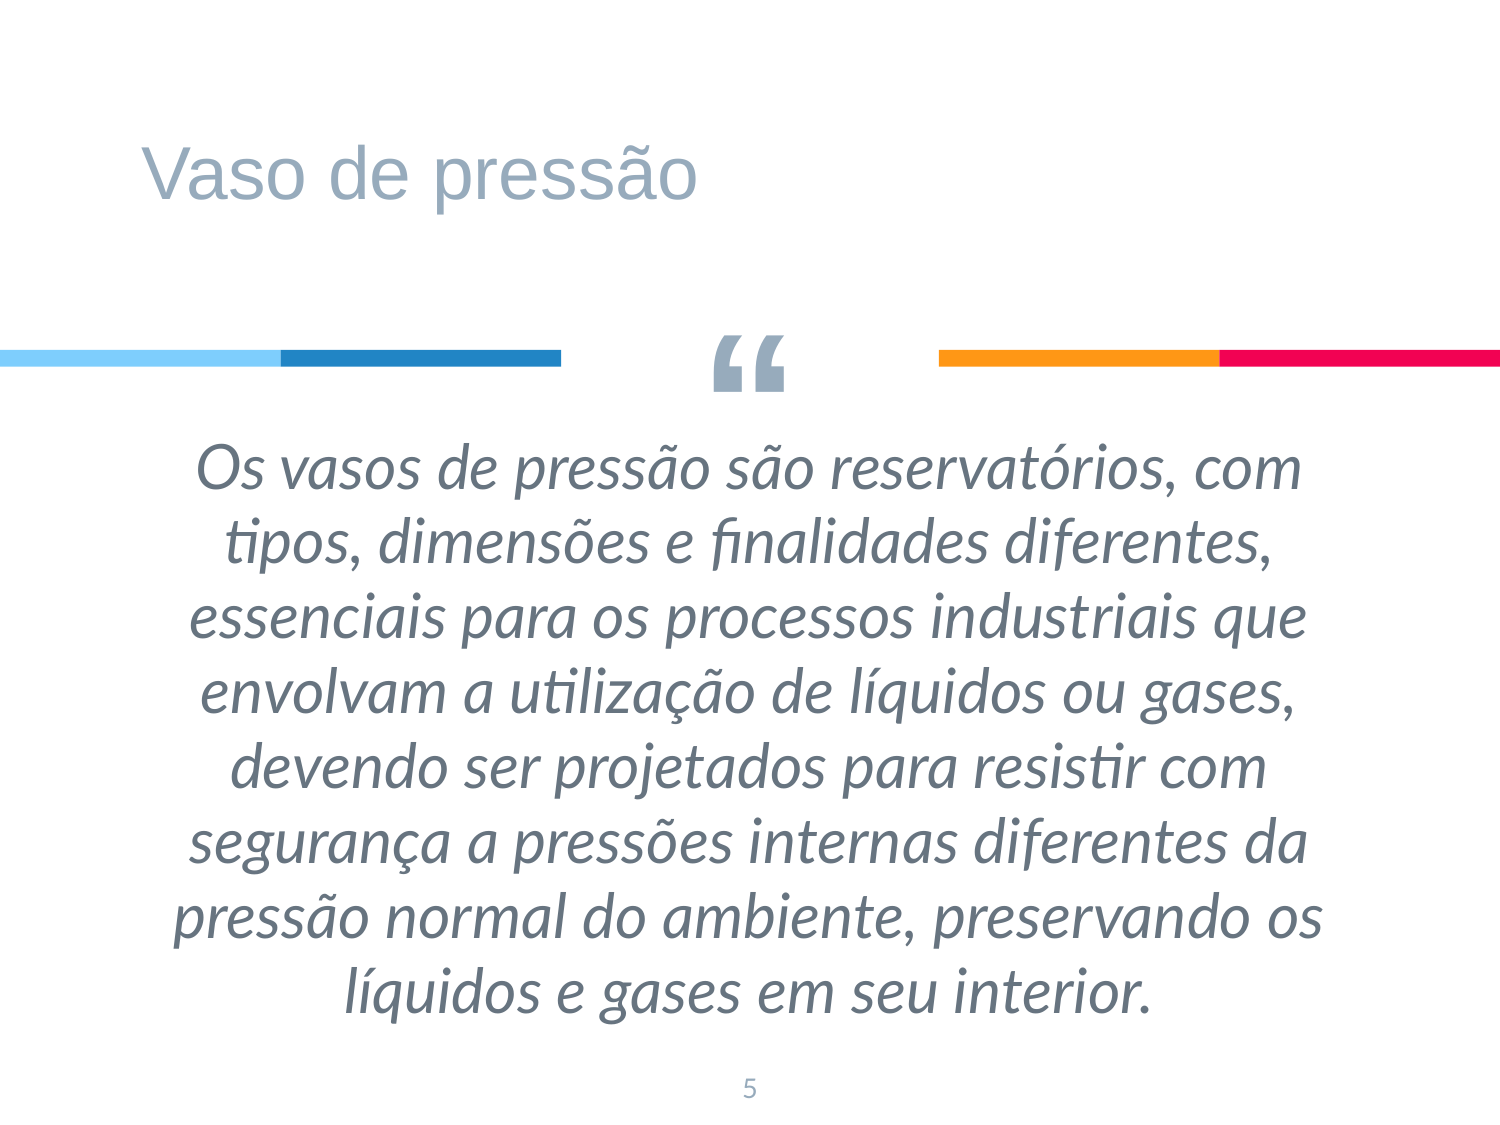

Vaso de pressão
Os vasos de pressão são reservatórios, com tipos, dimensões e finalidades diferentes, essenciais para os processos industriais que envolvam a utilização de líquidos ou gases, devendo ser projetados para resistir com segurança a pressões internas diferentes da pressão normal do ambiente, preservando os líquidos e gases em seu interior.
5